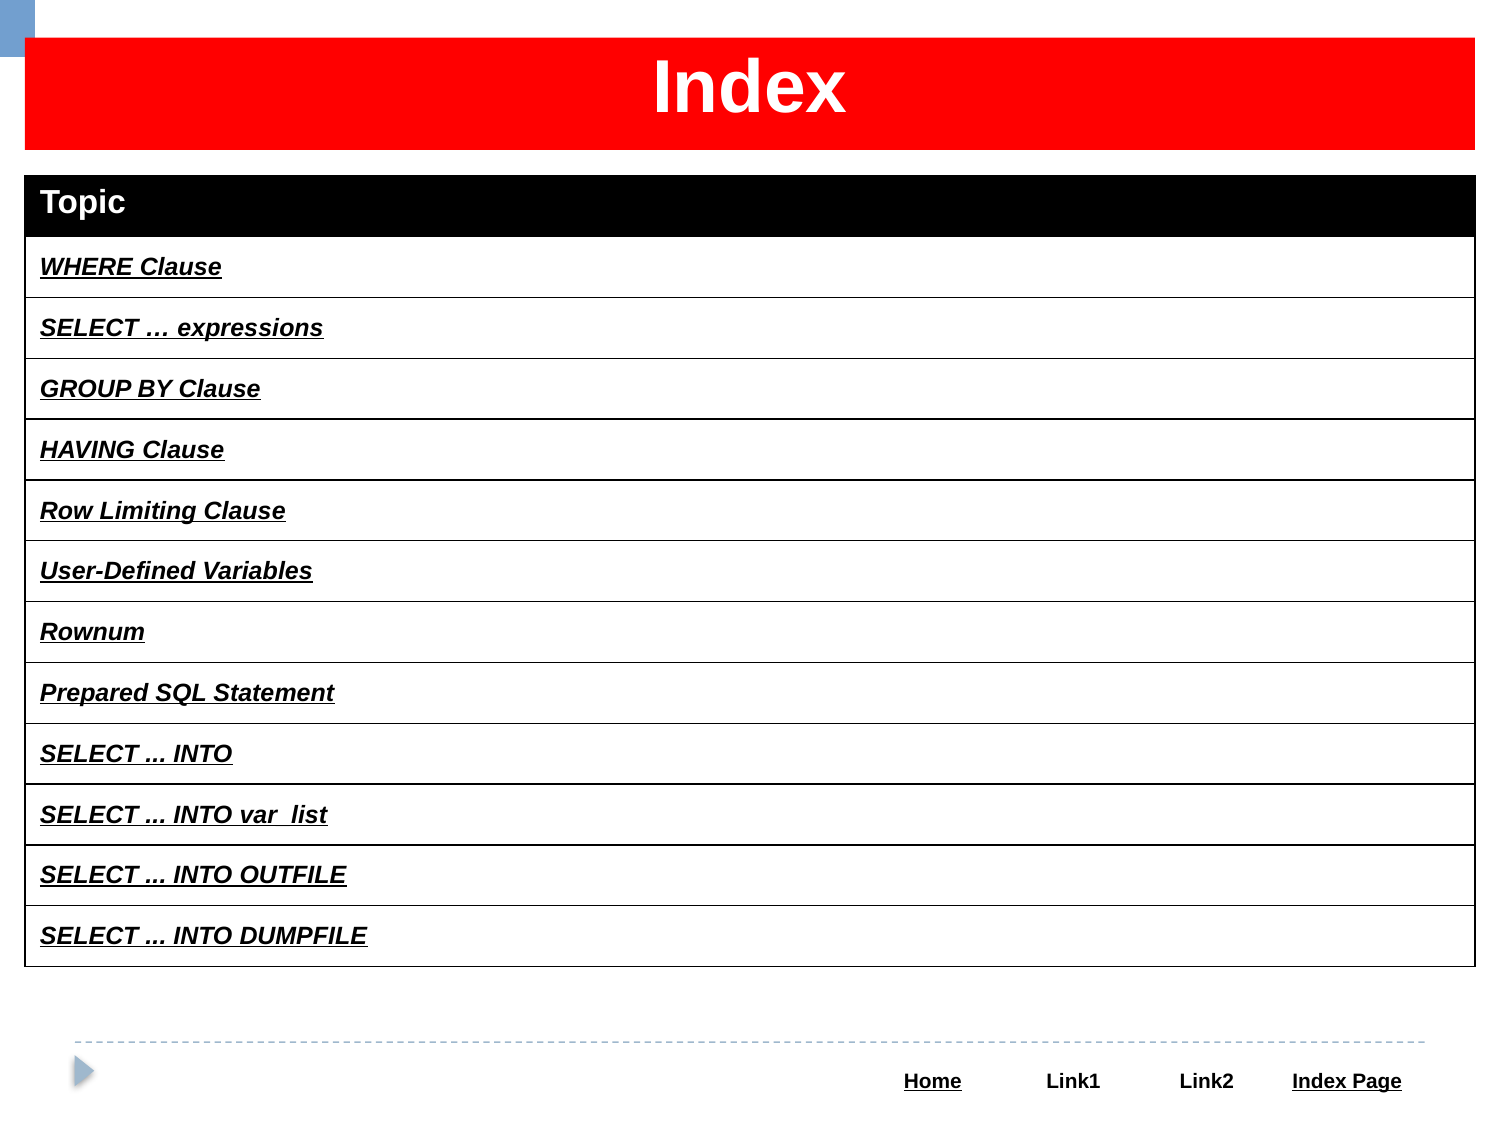

Index
| Topic |
| --- |
| WHERE Clause |
| SELECT … expressions |
| GROUP BY Clause |
| HAVING Clause |
| Row Limiting Clause |
| User-Defined Variables |
| Rownum |
| Prepared SQL Statement |
| SELECT ... INTO |
| SELECT ... INTO var\_list |
| SELECT ... INTO OUTFILE |
| SELECT ... INTO DUMPFILE |